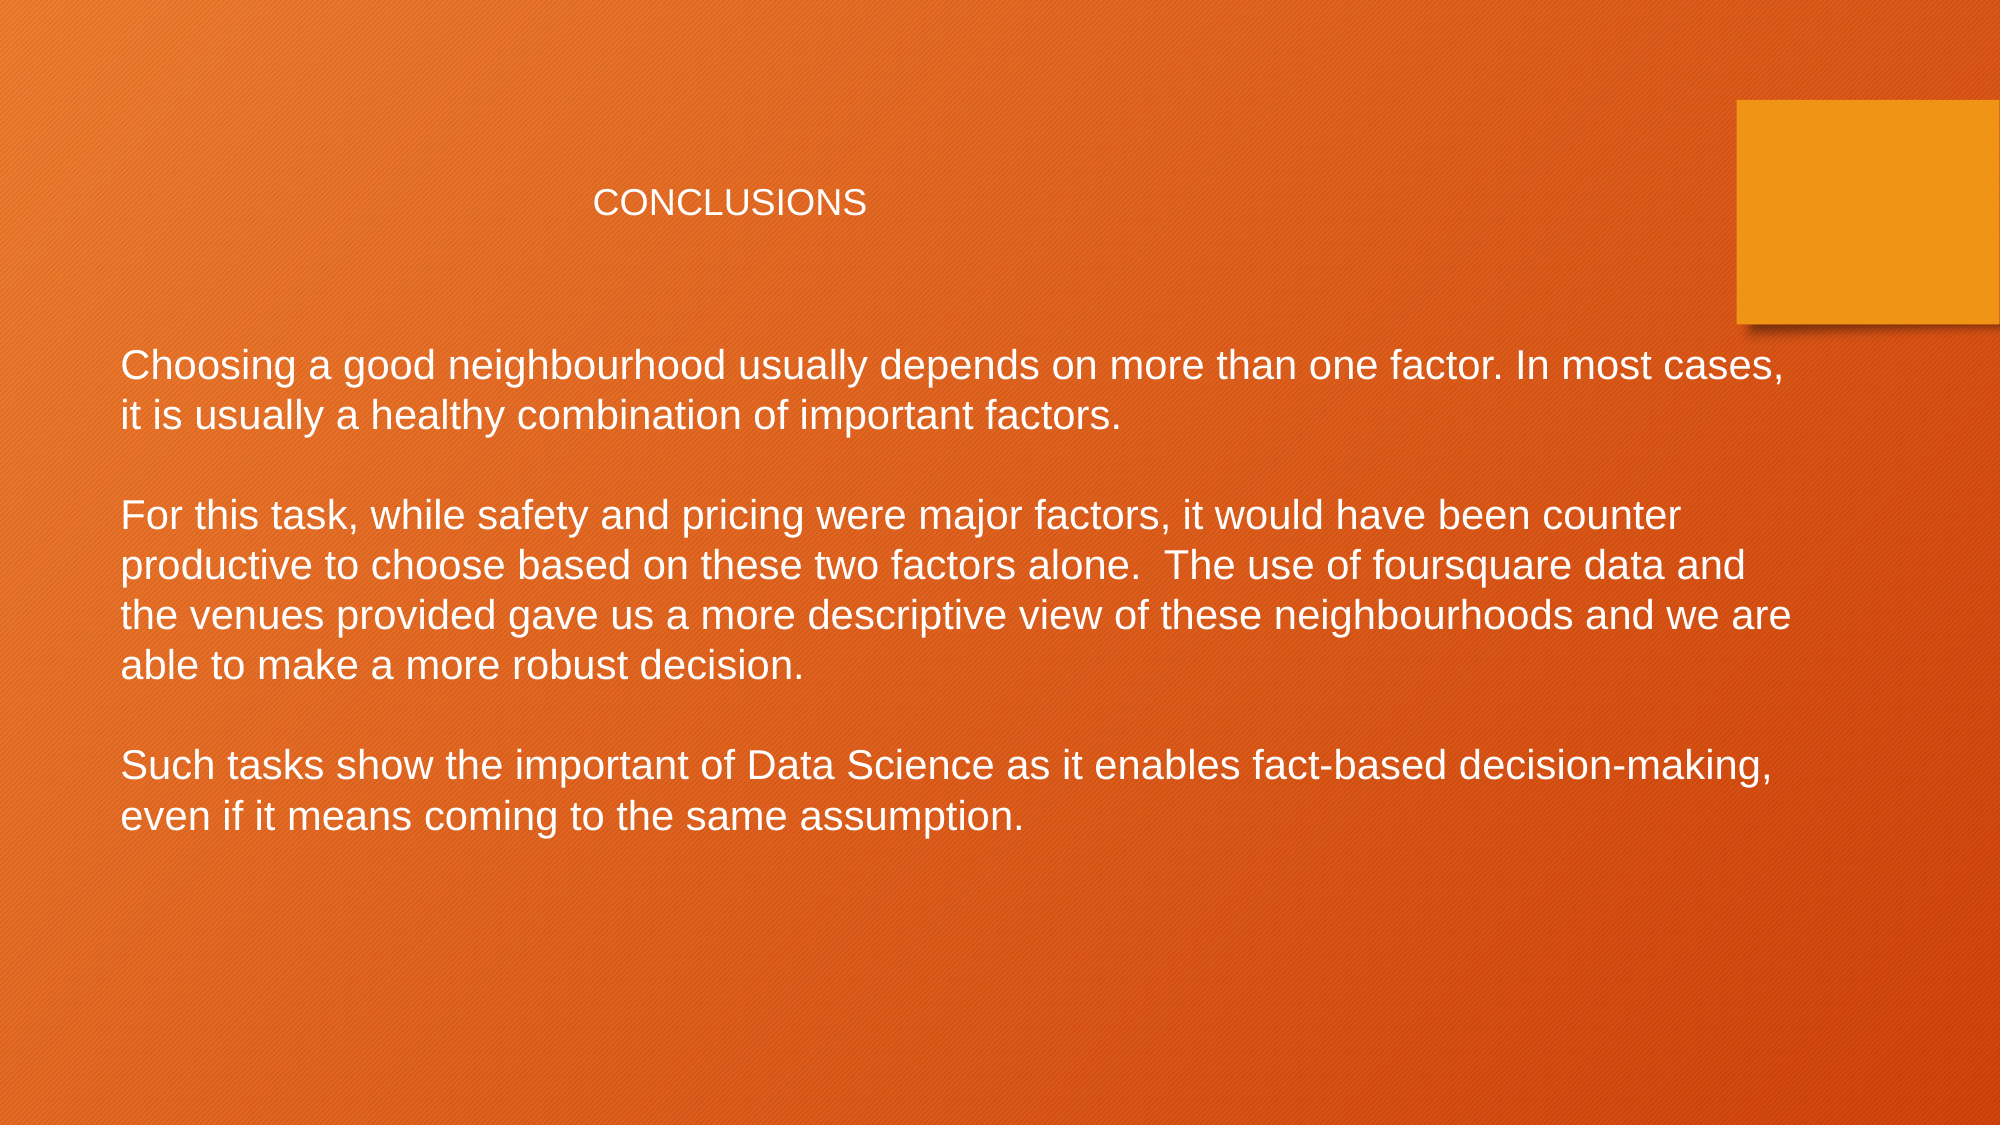

CONCLUSIONS

Choosing a good neighbourhood usually depends on more than one factor. In most cases, it is usually a healthy combination of important factors.

For this task, while safety and pricing were major factors, it would have been counter productive to choose based on these two factors alone.  The use of foursquare data and the venues provided gave us a more descriptive view of these neighbourhoods and we are able to make a more robust decision.

Such tasks show the important of Data Science as it enables fact-based decision-making, even if it means coming to the same assumption.